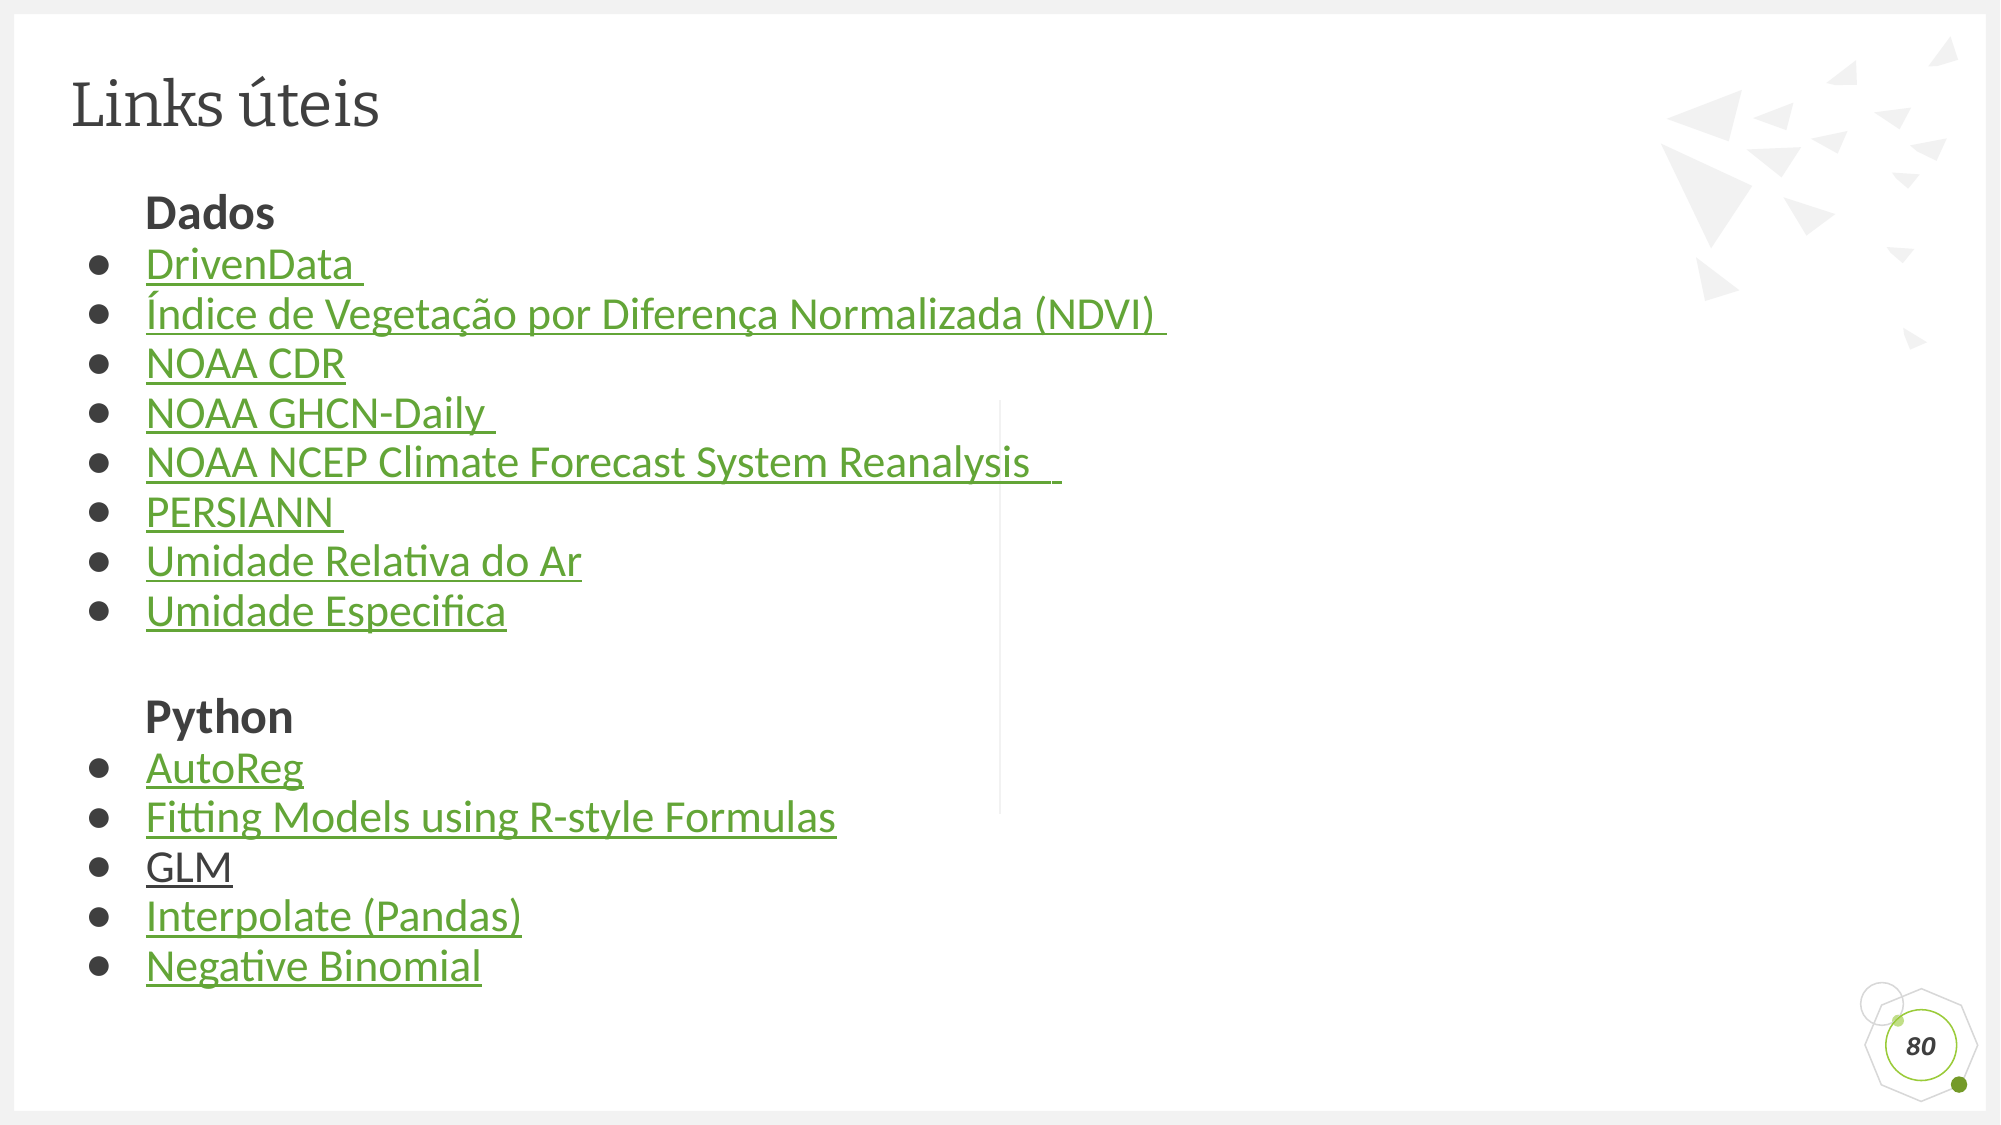

# Links úteis
Dados
DrivenData
Índice de Vegetação por Diferença Normalizada (NDVI)
NOAA CDR
NOAA GHCN-Daily
NOAA NCEP Climate Forecast System Reanalysis
PERSIANN
Umidade Relativa do Ar
Umidade Especifica

Python
AutoReg
Fitting Models using R-style Formulas
GLM
Interpolate (Pandas)
Negative Binomial
80